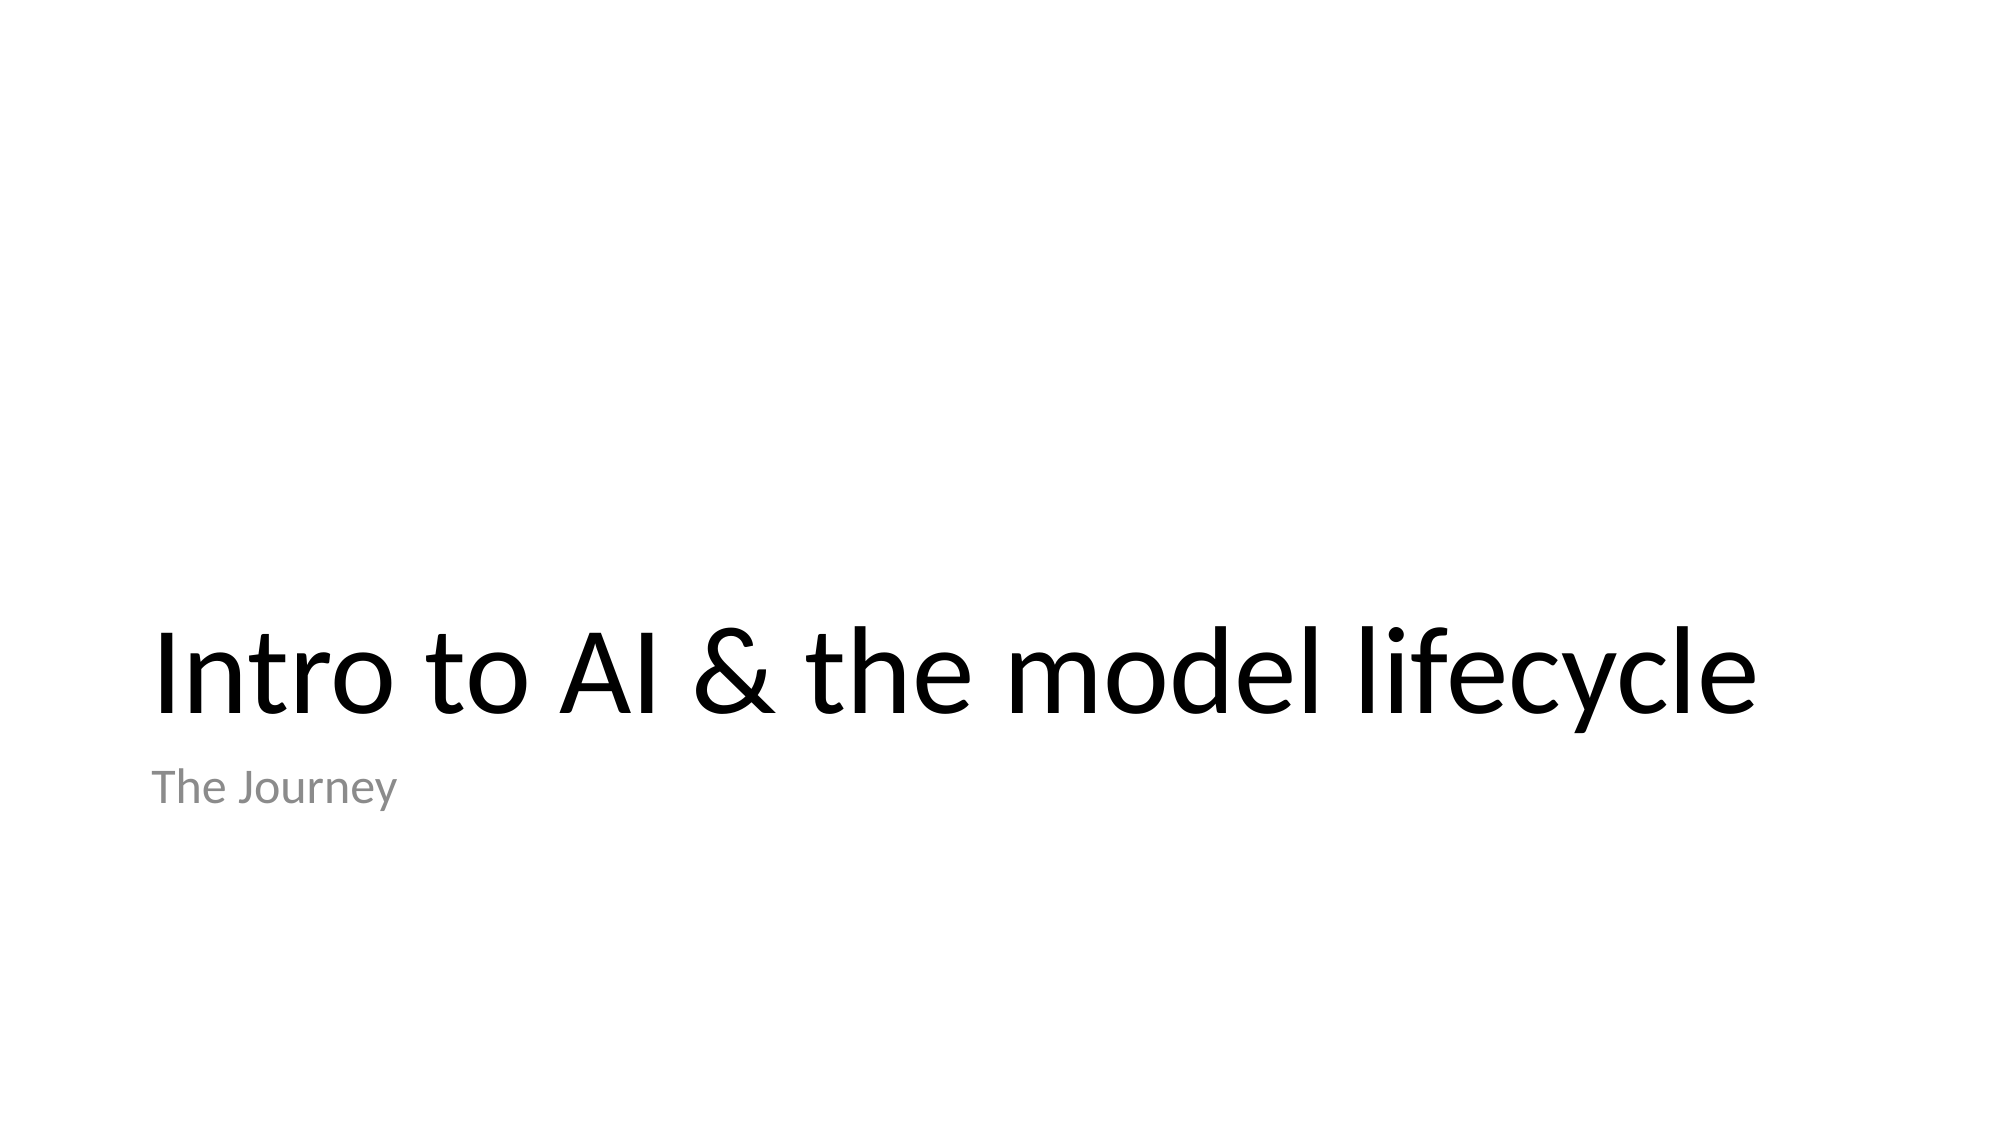

# Intro to AI & the model lifecycle
The Journey